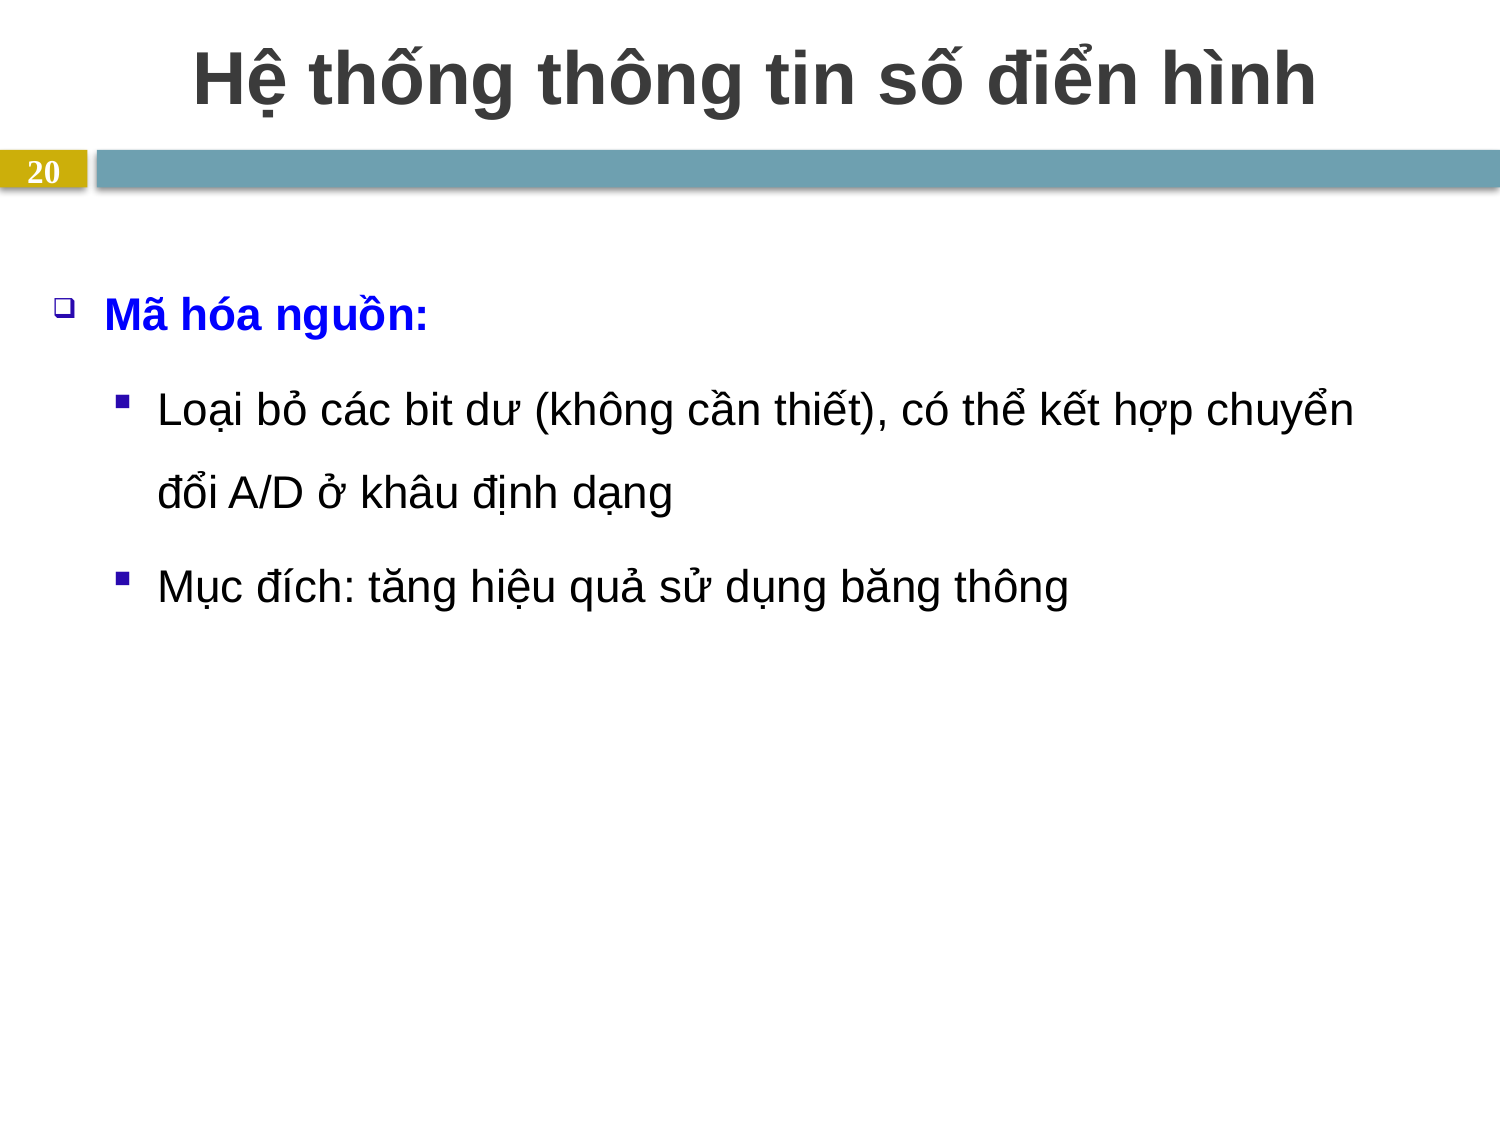

Hệ thống thông tin số điển hình
20
Mã hóa nguồn:
Loại bỏ các bit dư (không cần thiết), có thể kết hợp chuyển đổi A/D ở khâu định dạng
Mục đích: tăng hiệu quả sử dụng băng thông